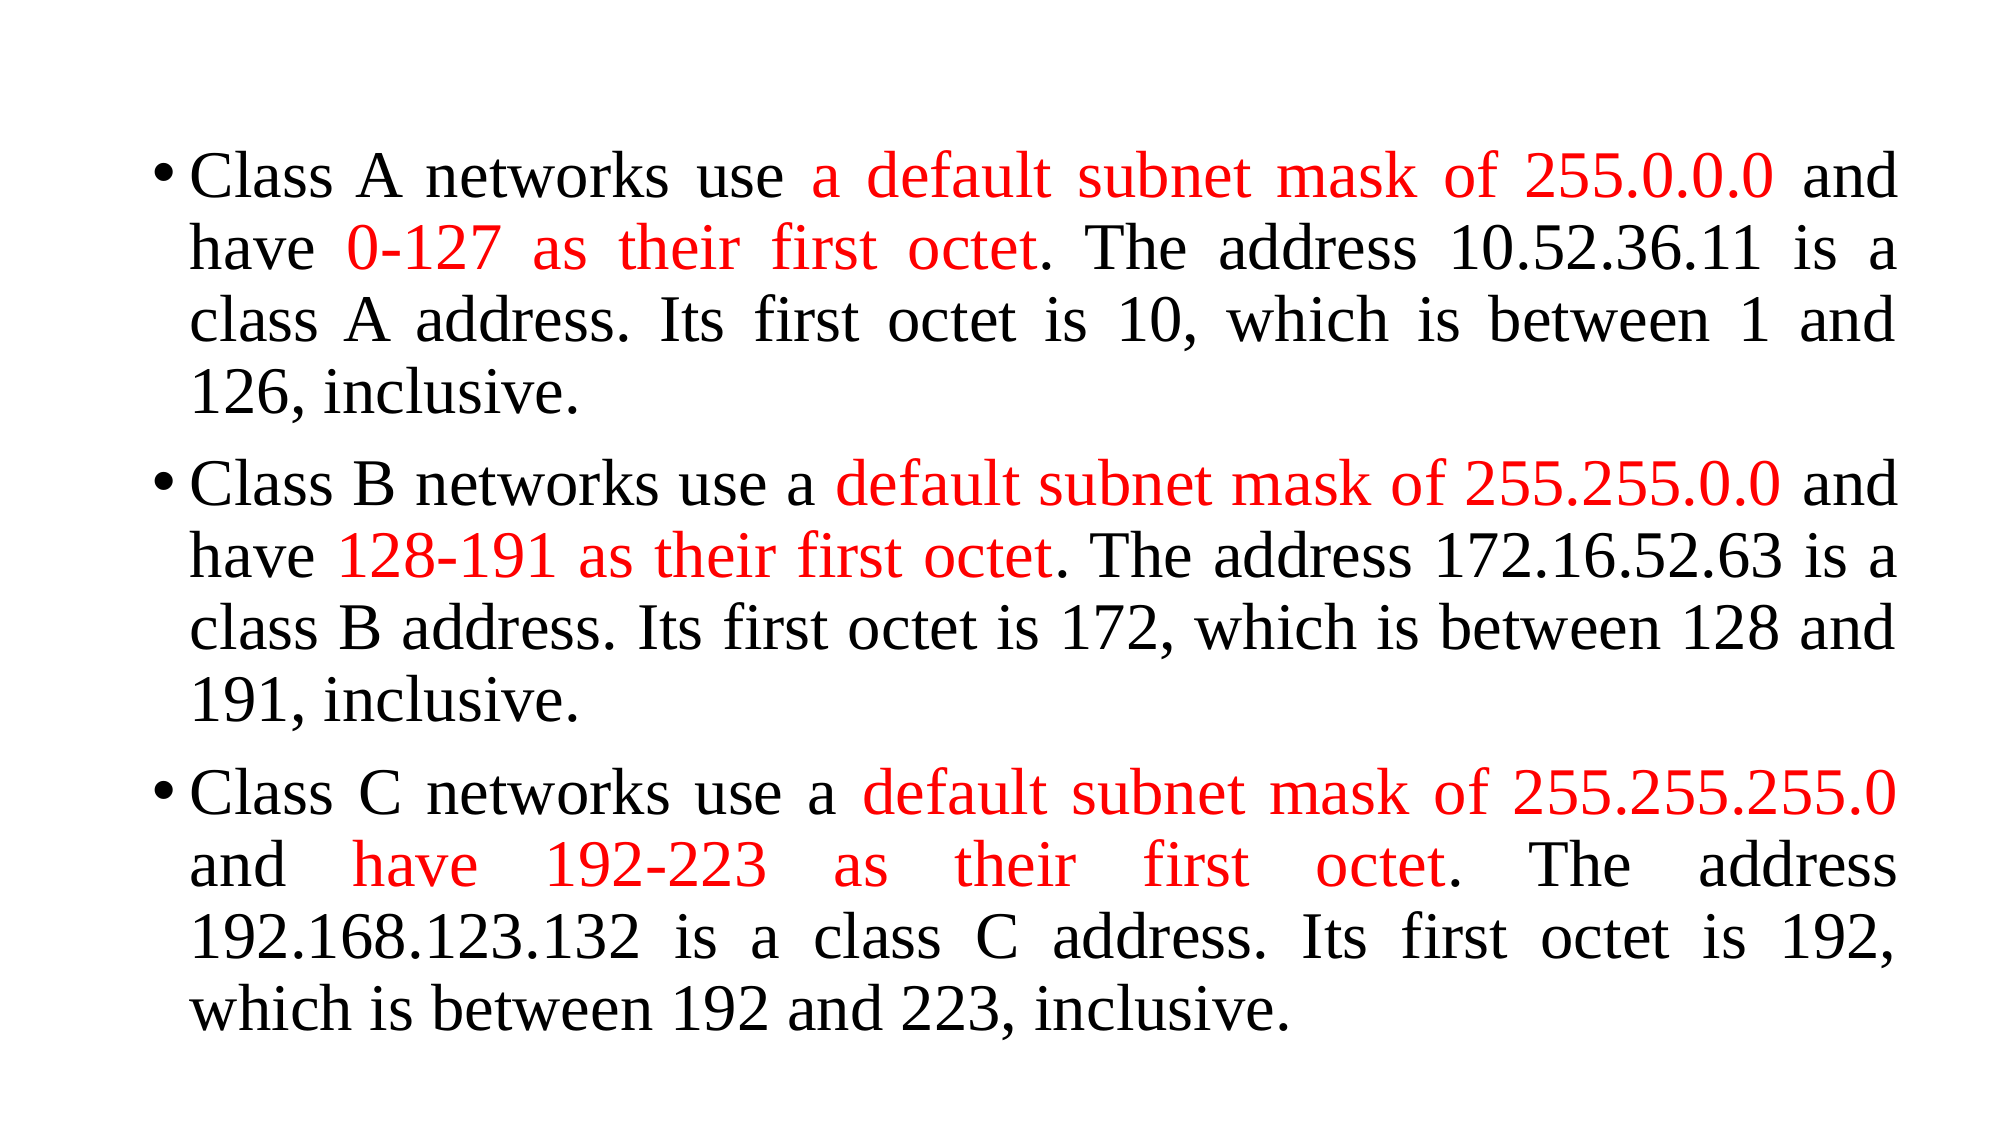

Class A networks use a default subnet mask of 255.0.0.0 and have 0-127 as their first octet. The address 10.52.36.11 is a class A address. Its first octet is 10, which is between 1 and 126, inclusive.
Class B networks use a default subnet mask of 255.255.0.0 and have 128-191 as their first octet. The address 172.16.52.63 is a class B address. Its first octet is 172, which is between 128 and 191, inclusive.
Class C networks use a default subnet mask of 255.255.255.0 and have 192-223 as their first octet. The address 192.168.123.132 is a class C address. Its first octet is 192, which is between 192 and 223, inclusive.